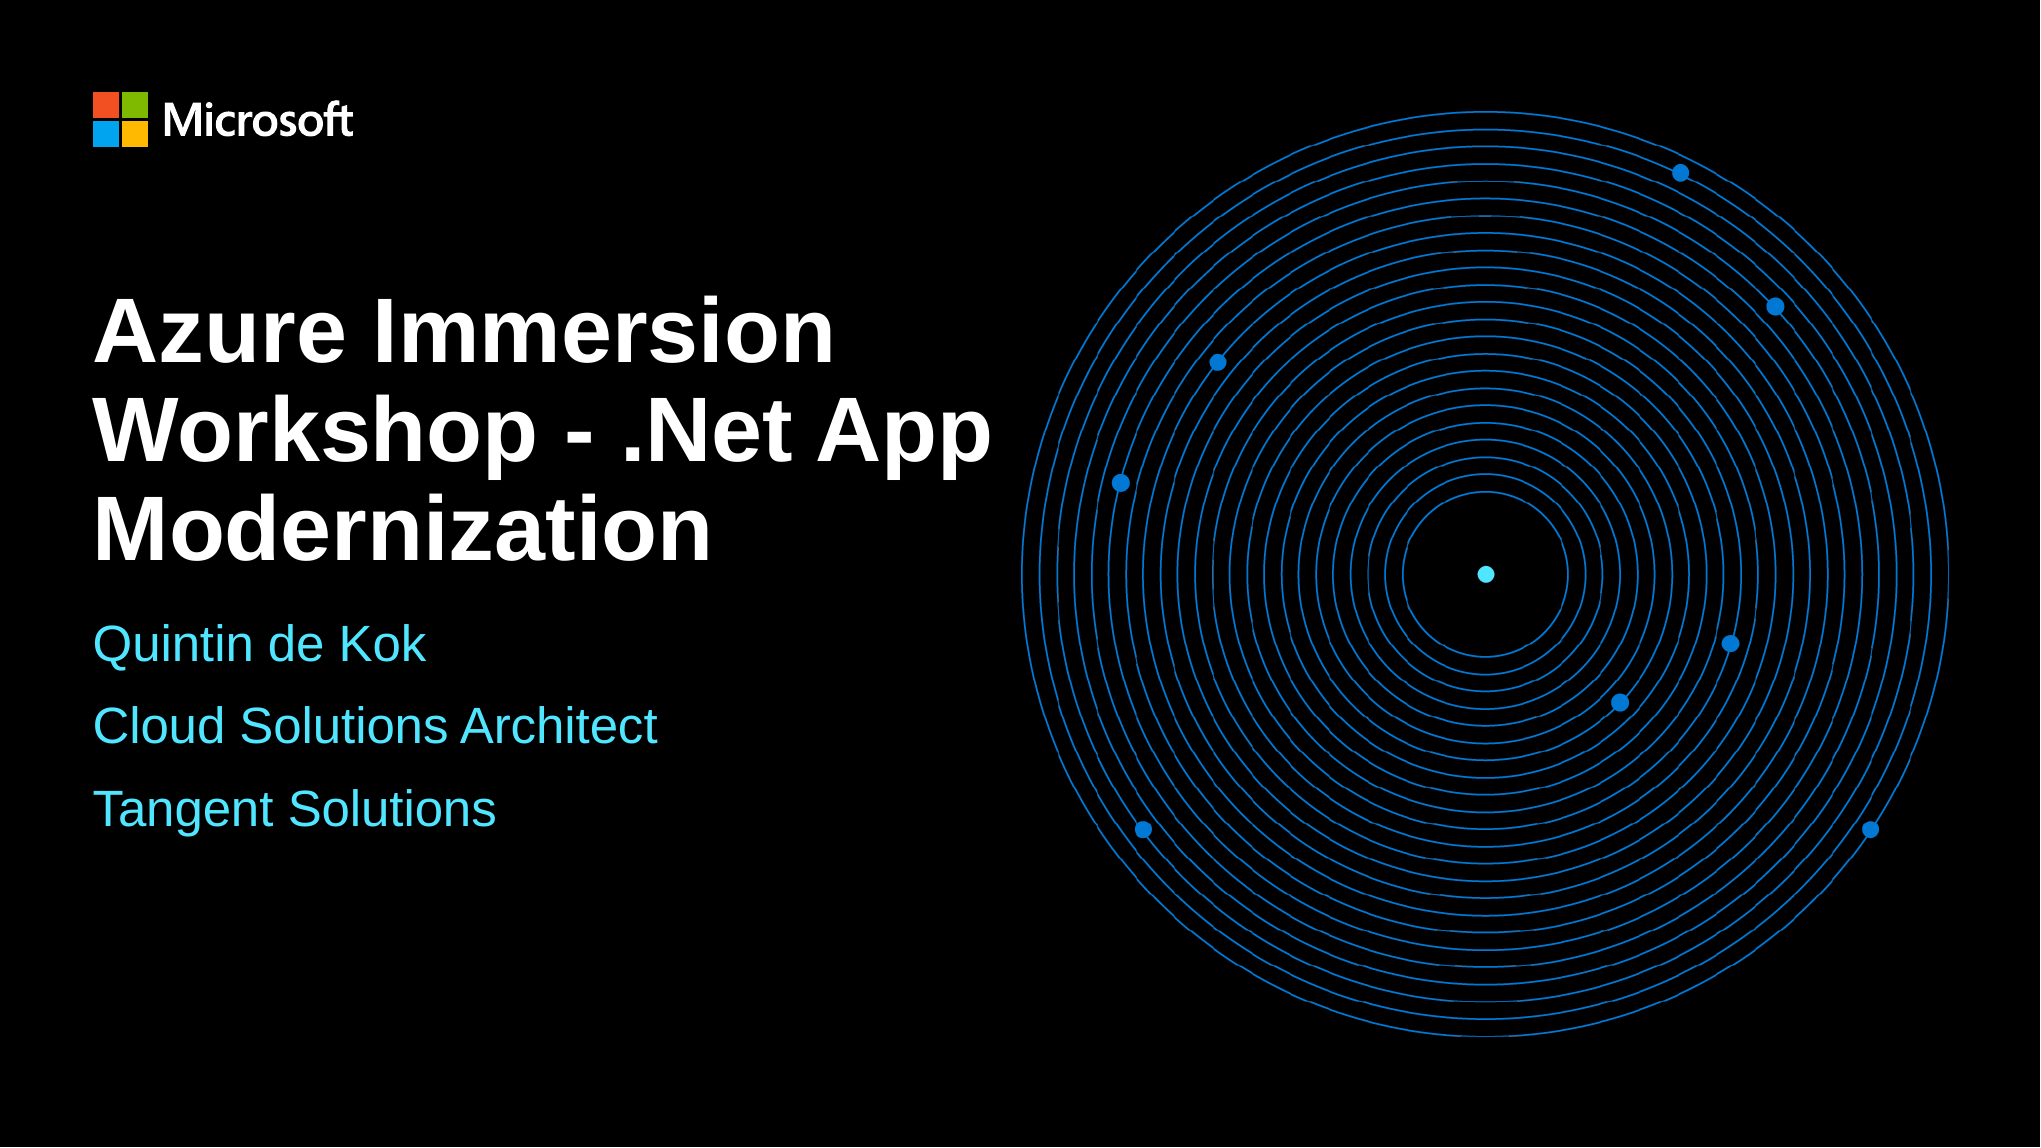

# Azure Immersion Workshop - .Net App Modernization
Quintin de Kok
Cloud Solutions Architect
Tangent Solutions